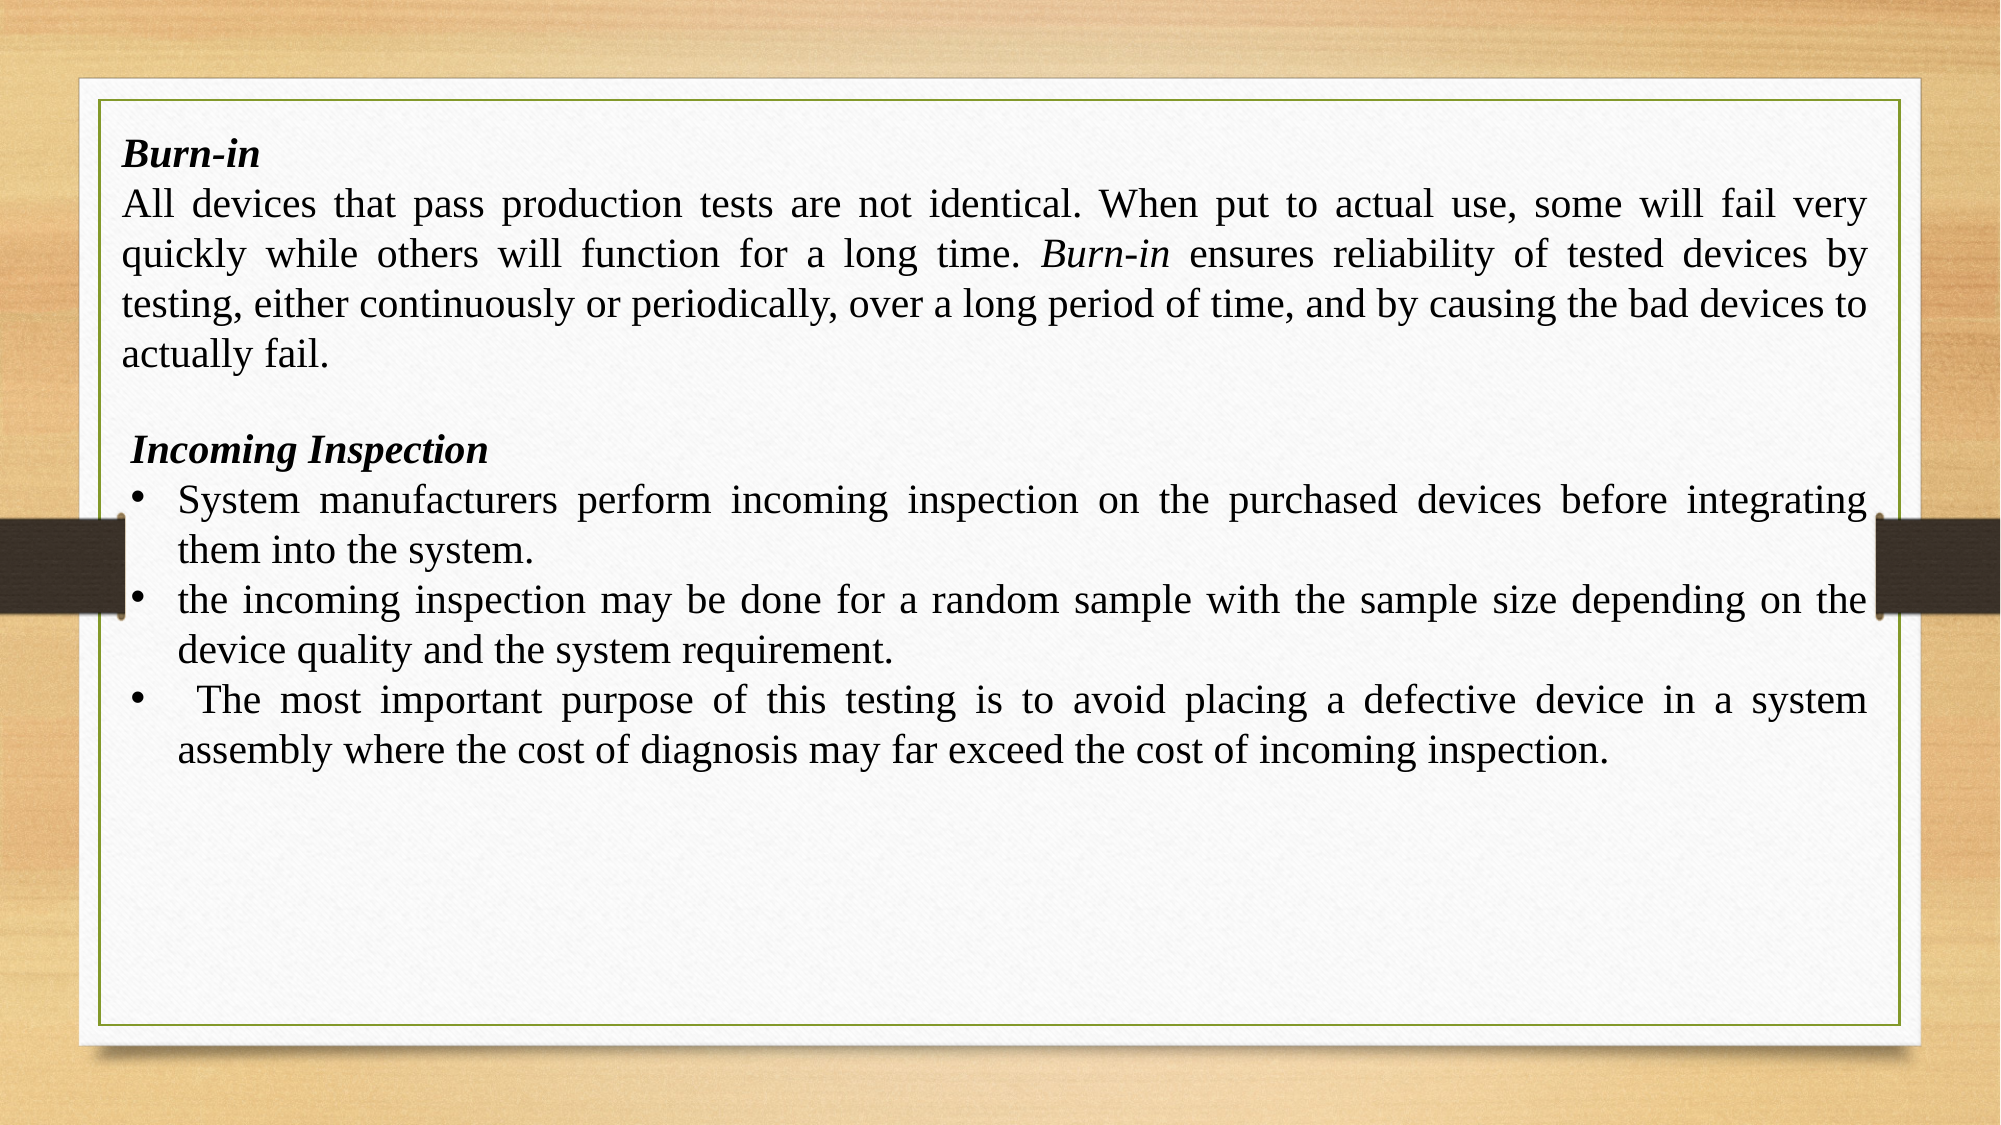

Burn-in
All devices that pass production tests are not identical. When put to actual use, some will fail very quickly while others will function for a long time. Burn-in ensures reliability of tested devices by testing, either continuously or periodically, over a long period of time, and by causing the bad devices to actually fail.
Incoming Inspection
System manufacturers perform incoming inspection on the purchased devices before integrating them into the system.
the incoming inspection may be done for a random sample with the sample size depending on the device quality and the system requirement.
 The most important purpose of this testing is to avoid placing a defective device in a system assembly where the cost of diagnosis may far exceed the cost of incoming inspection.